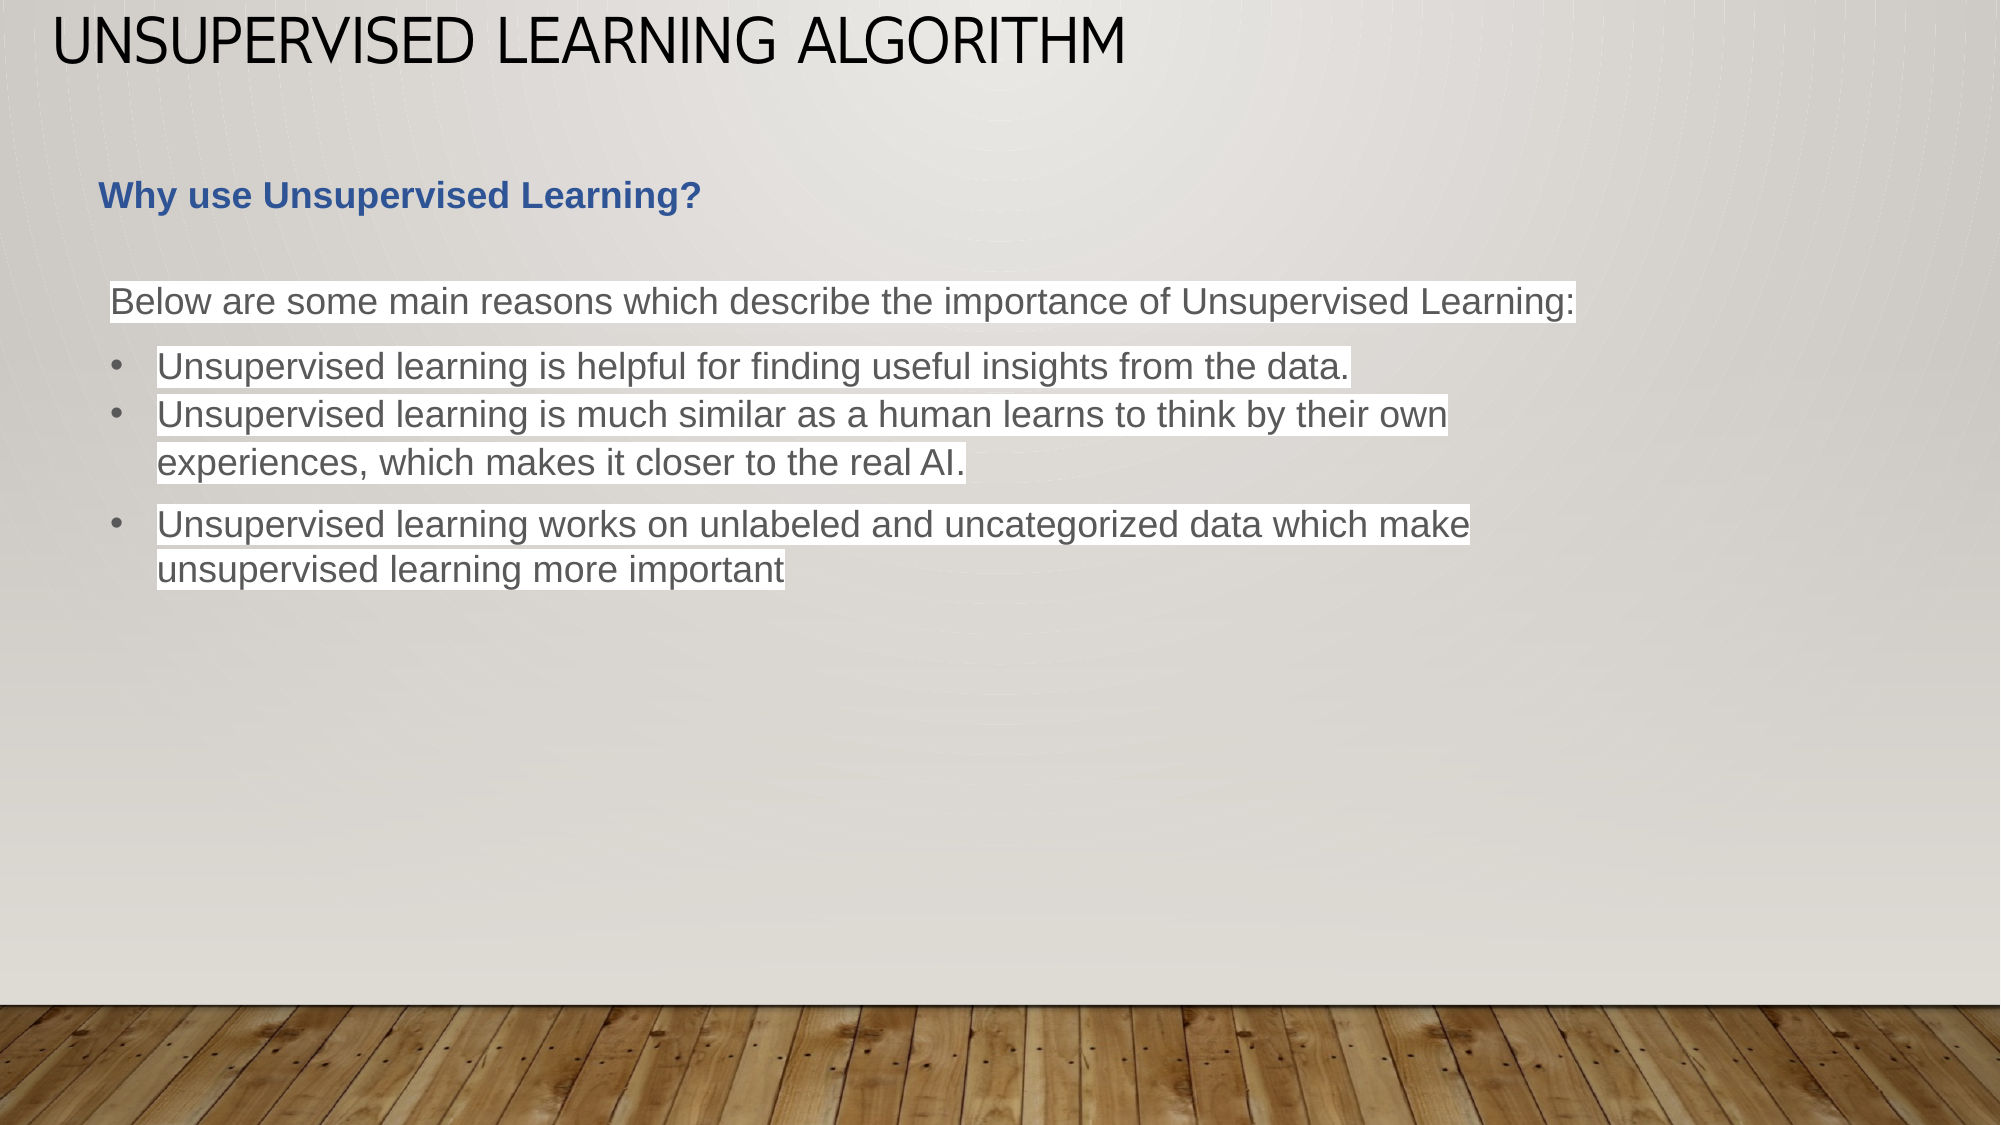

# Unsupervised Learning Algorithm
Why use Unsupervised Learning?
Below are some main reasons which describe the importance of Unsupervised Learning:
Unsupervised learning is helpful for finding useful insights from the data.
Unsupervised learning is much similar as a human learns to think by their own experiences, which makes it closer to the real AI.
Unsupervised learning works on unlabeled and uncategorized data which make unsupervised learning more important